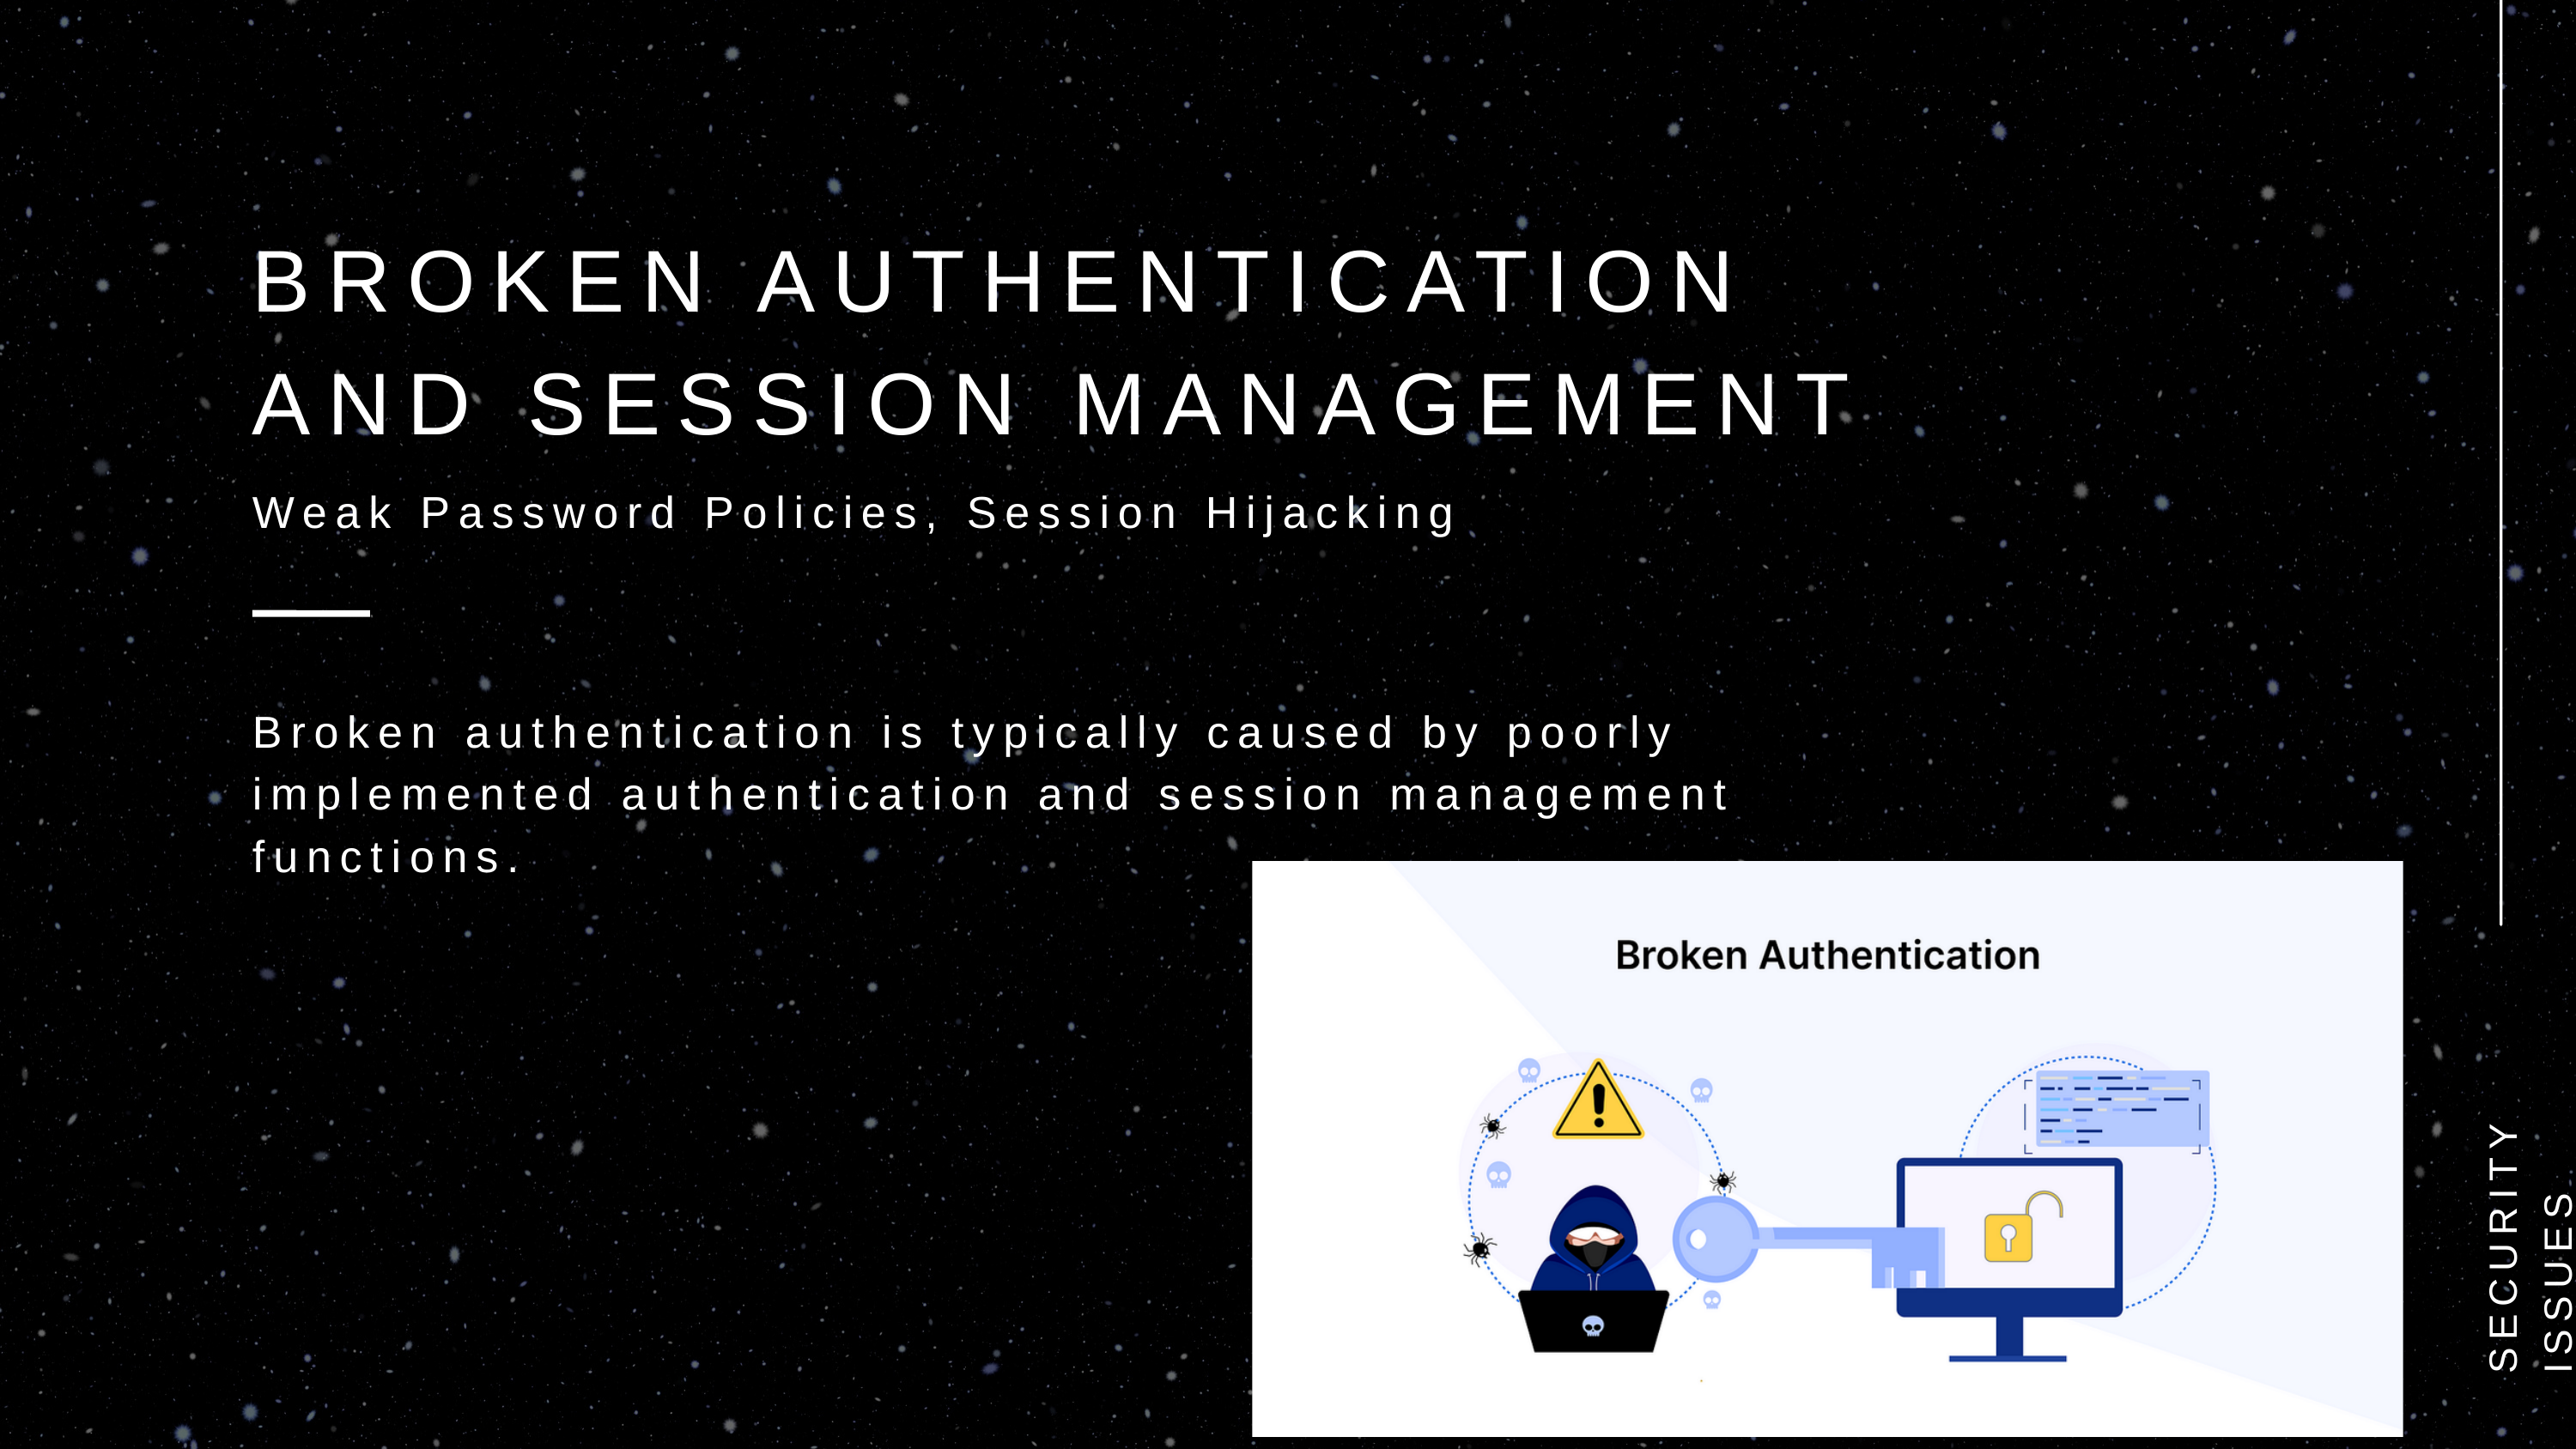

BROKEN AUTHENTICATION AND SESSION MANAGEMENT
Weak Password Policies, Session Hijacking

Broken authentication is typically caused by poorly implemented authentication and session management functions.

SECURITY ISSUES